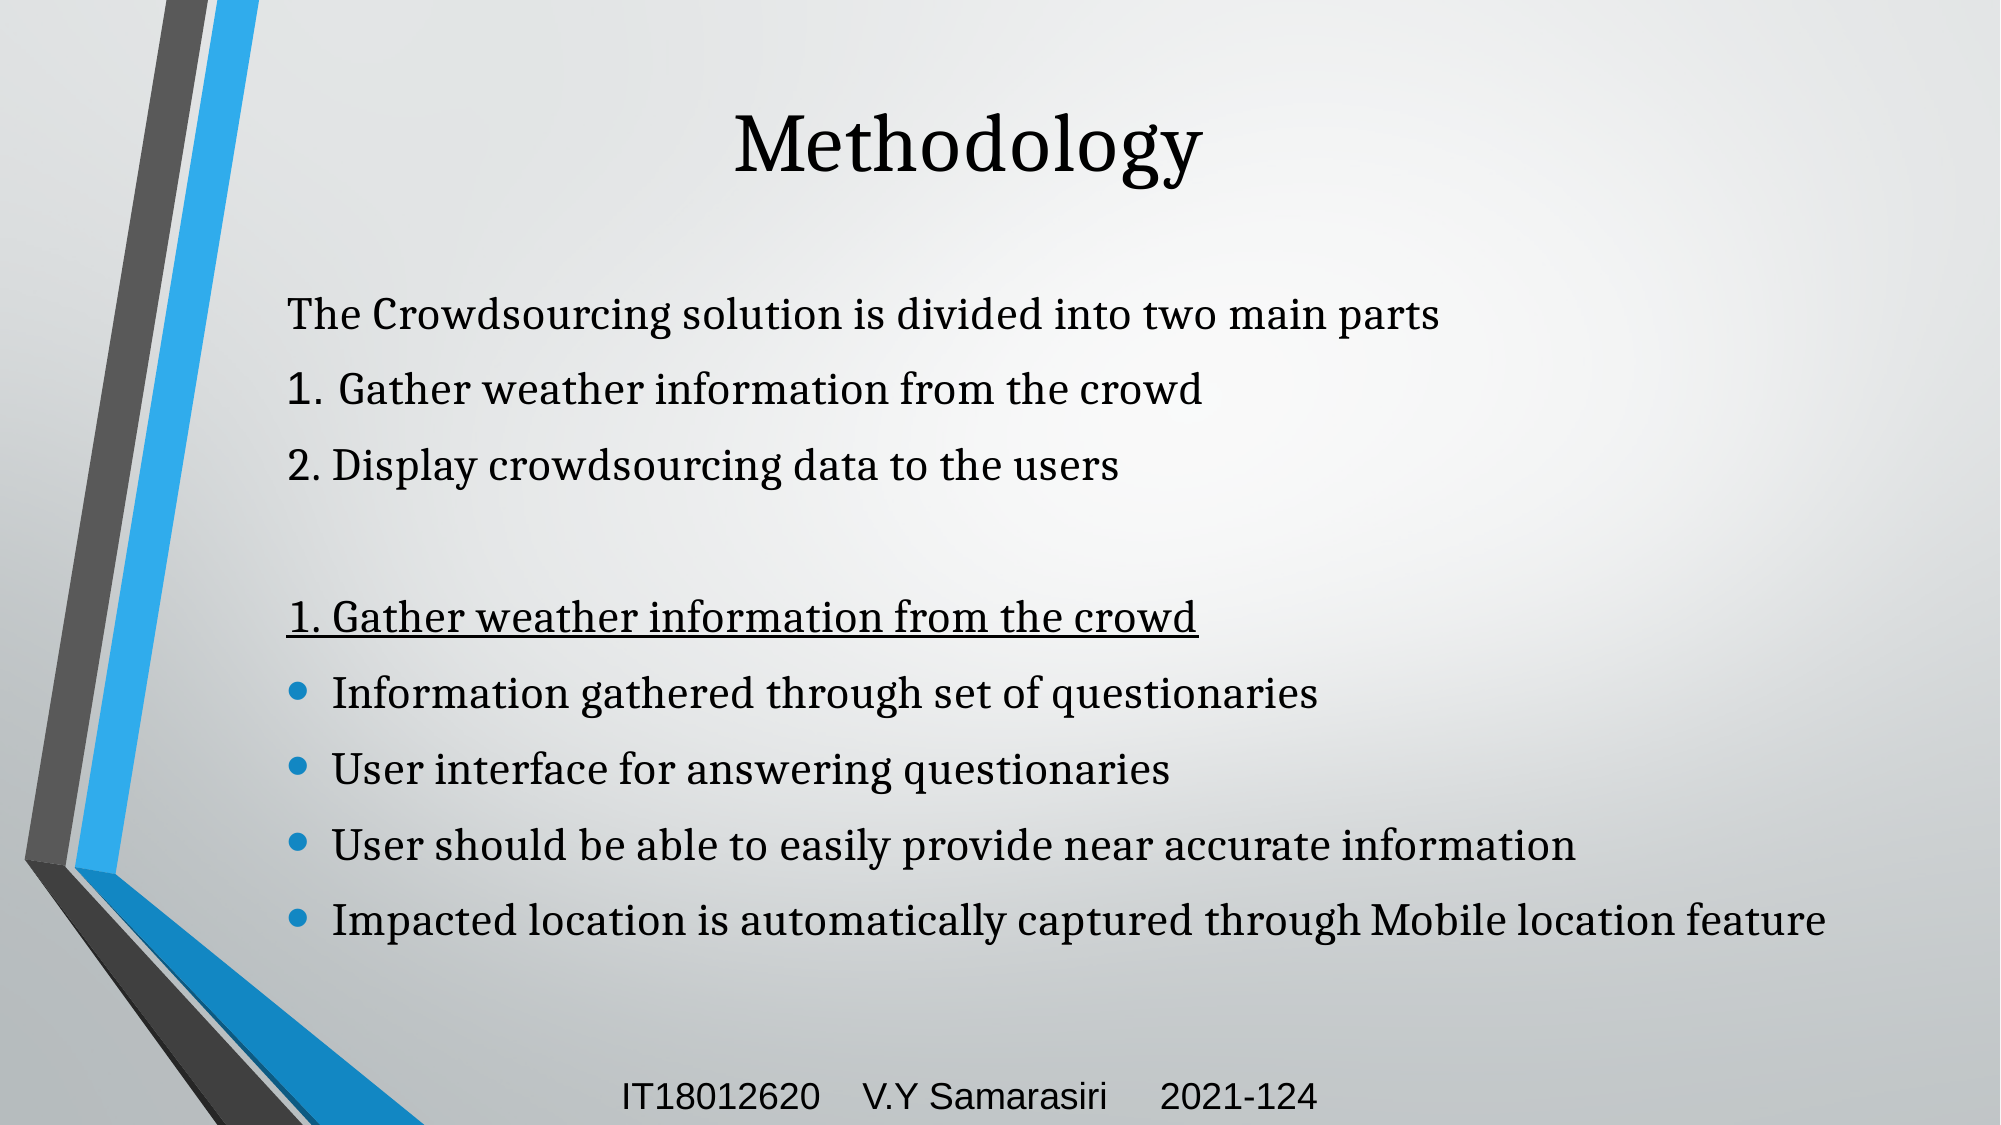

Methodology
#

The Crowdsourcing solution is divided into two main parts
1. Gather weather information from the crowd
2. Display crowdsourcing data to the users

1. Gather weather information from the crowd
Information gathered through set of questionaries
User interface for answering questionaries
User should be able to easily provide near accurate information
Impacted location is automatically captured through Mobile location feature

IT18012620    V.Y Samarasiri     2021-124